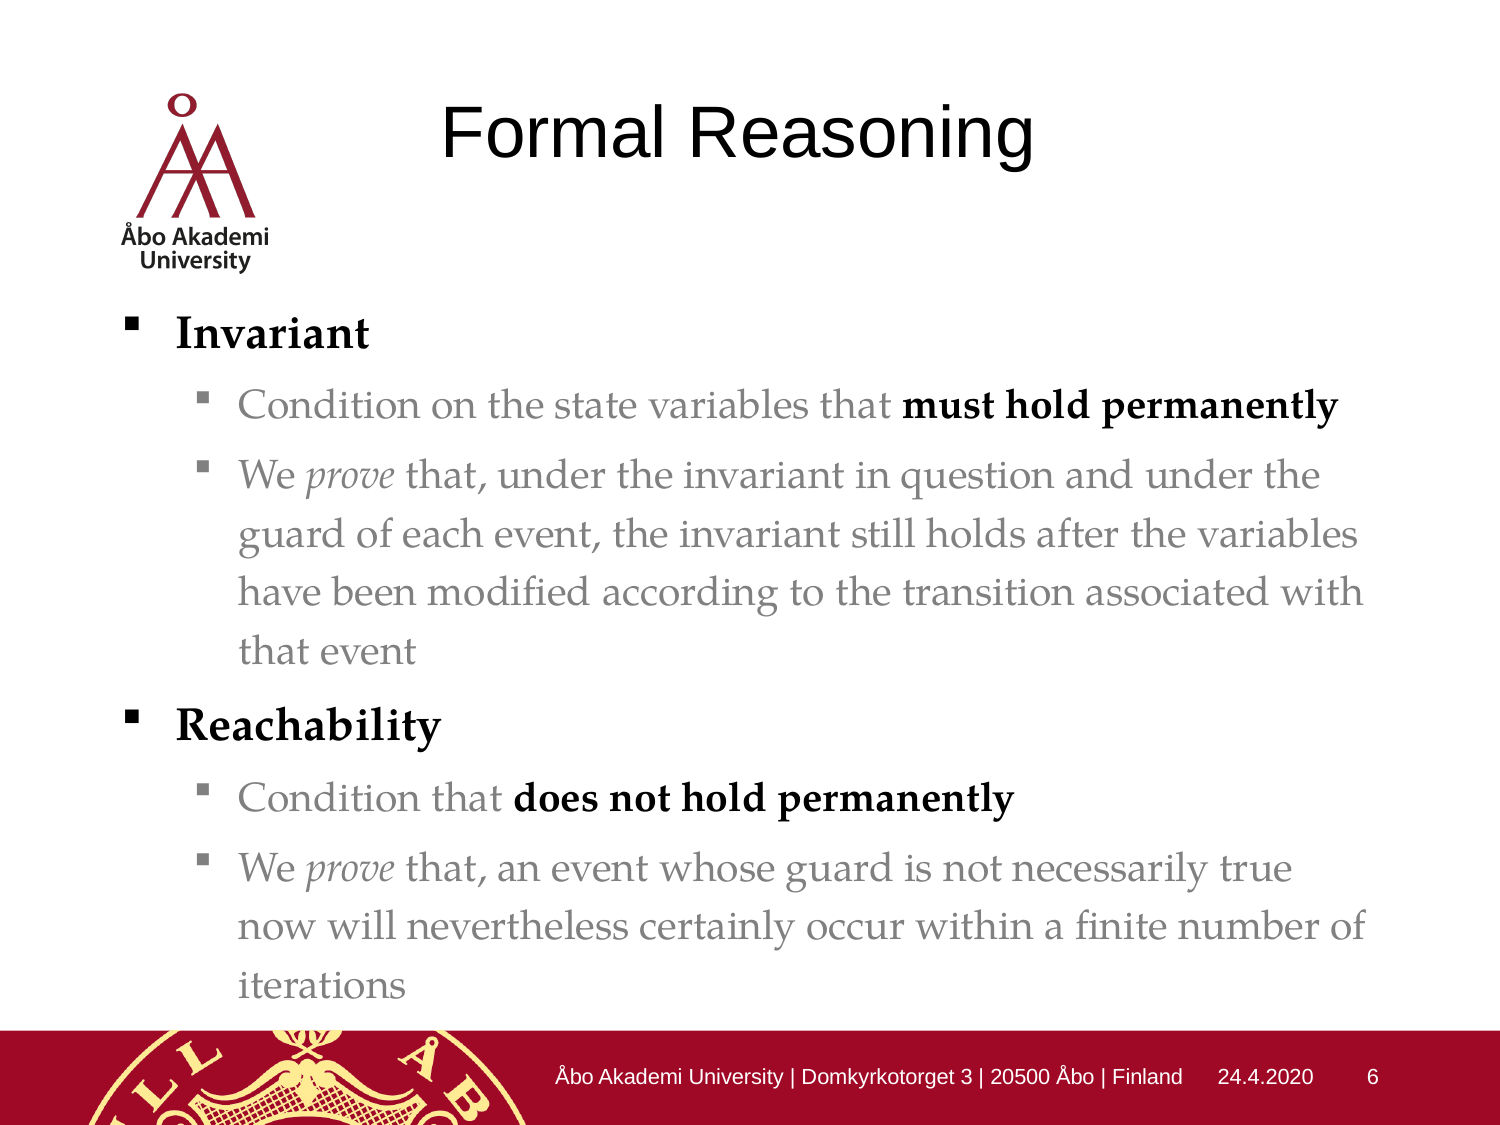

# Formal Reasoning
Invariant
Condition on the state variables that must hold permanently
We prove that, under the invariant in question and under the guard of each event, the invariant still holds after the variables have been modified according to the transition associated with that event
Reachability
Condition that does not hold permanently
We prove that, an event whose guard is not necessarily true now will nevertheless certainly occur within a finite number of iterations

Åbo Akademi University | Domkyrkotorget 3 | 20500 Åbo | Finland
24.4.2020
6